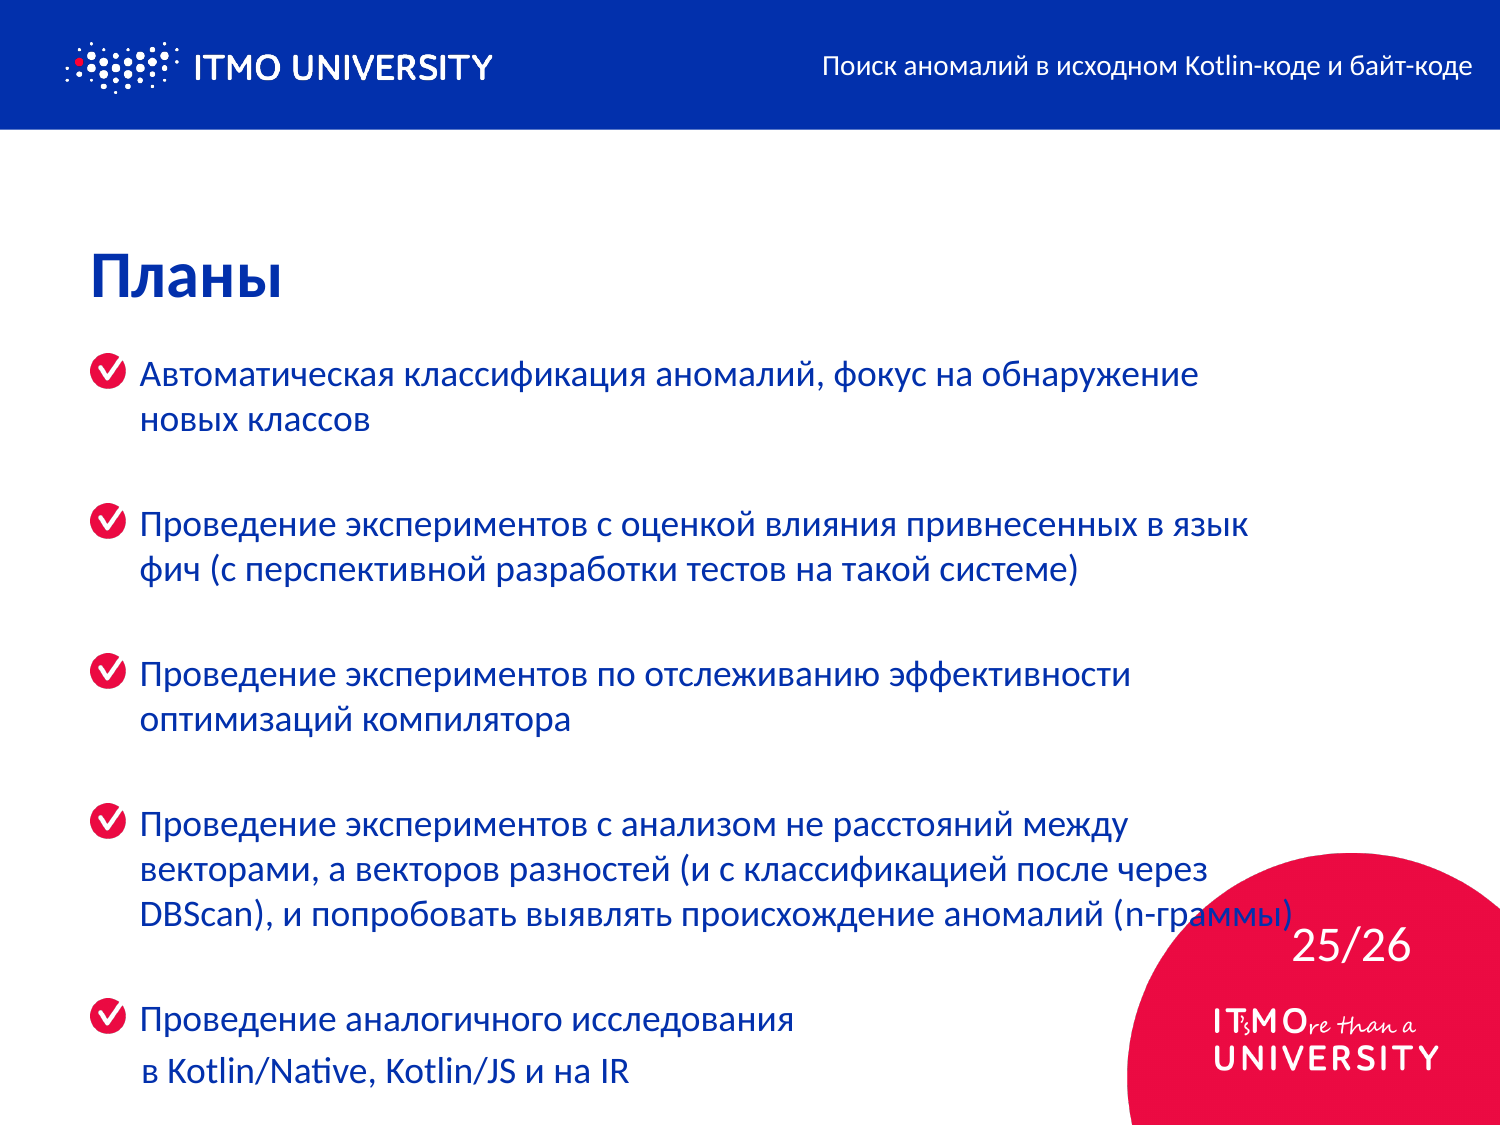

Поиск аномалий в исходном Kotlin-коде и байт-коде
# Планы
Автоматическая классификация аномалий, фокус на обнаружение новых классов

Проведение экспериментов с оценкой влияния привнесенных в язык фич (с перспективной разработки тестов на такой системе)

Проведение экспериментов по отслеживанию эффективности оптимизаций компилятора

Проведение экспериментов с анализом не расстояний между векторами, а векторов разностей (и с классификацией после через DBScan), и попробовать выявлять происхождение аномалий (n-граммы)

Проведение аналогичного исследования
      в Kotlin/Native, Kotlin/JS и на IR

25/26